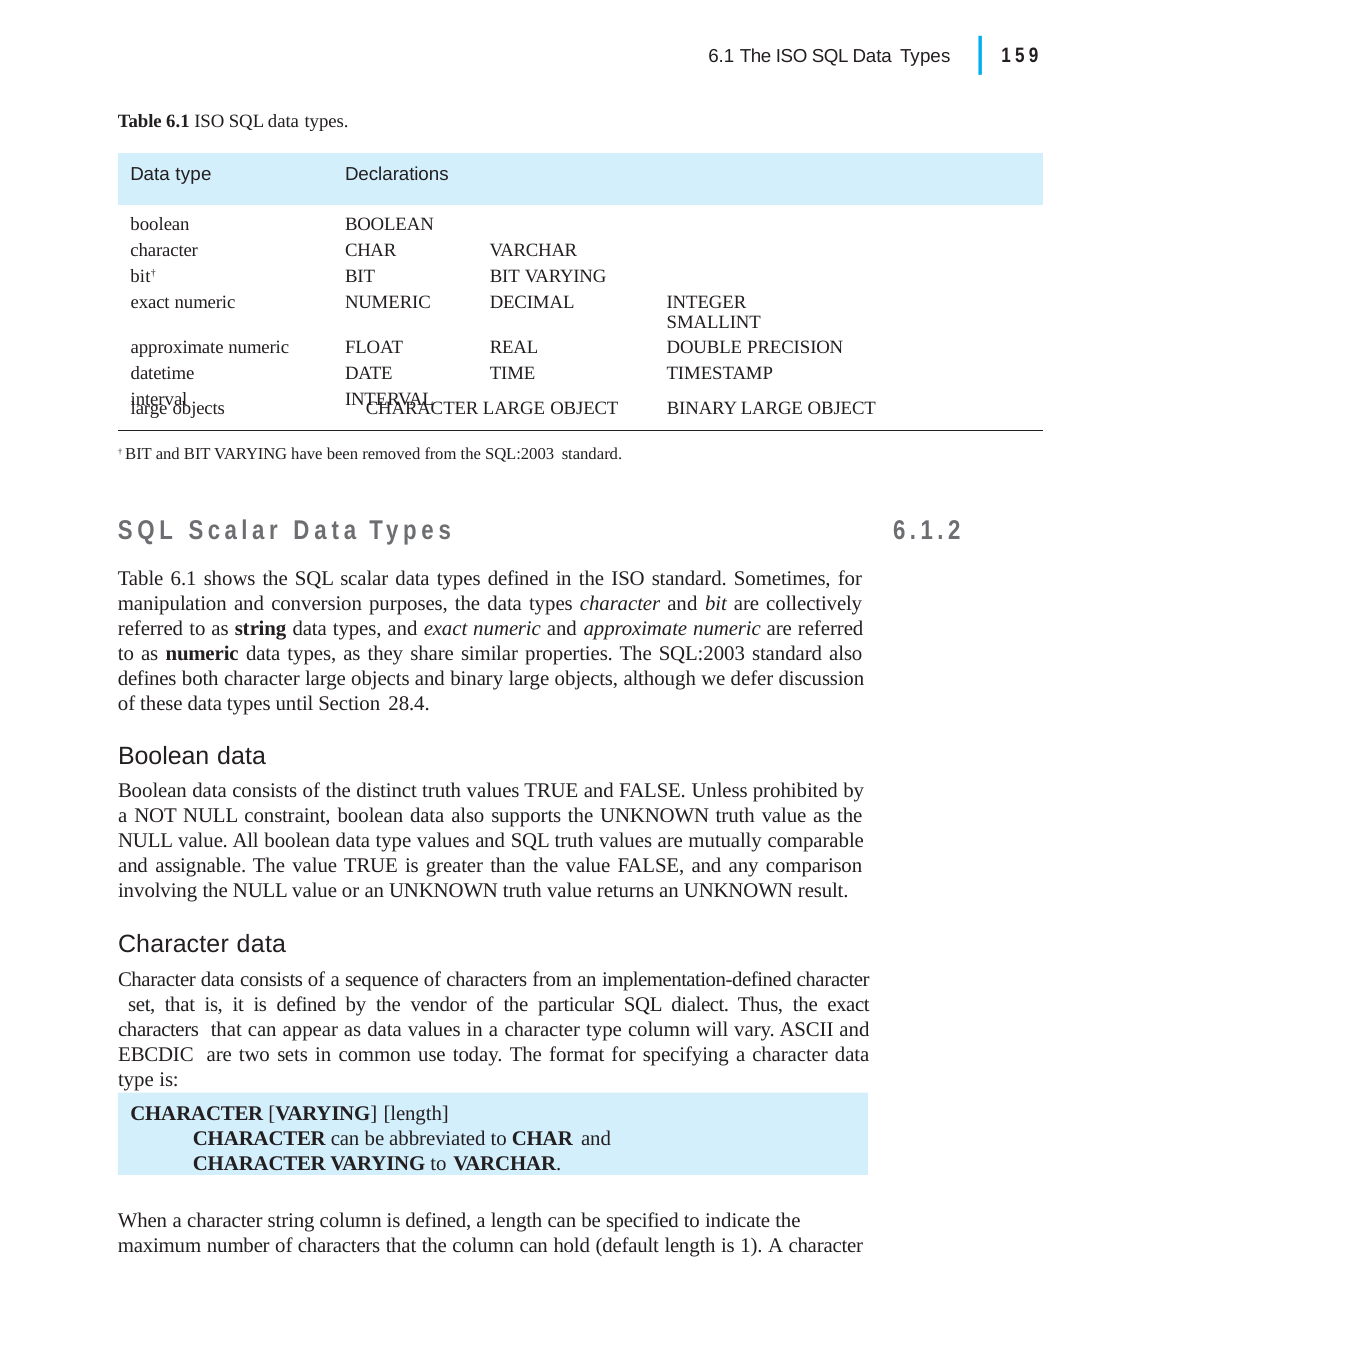

|
159
6.1 The ISO SQL Data Types
Table 6.1 ISO SQL data types.
| Data type | Declarations |  |  |
| --- | --- | --- | --- |
| boolean | BOOLEAN |  |  |
| character | CHAR | VARCHAR |  |
| bit† | BIT | BIT VARYING |  |
| exact numeric | NUMERIC | DECIMAL | INTEGER SMALLINT |
| approximate numeric | FLOAT | REAL | DOUBLE PRECISION |
| datetime | DATE | TIME | TIMESTAMP |
| interval | INTERVAL |  |  |
large objects	CHARACTER LARGE OBJECT

† BIT and BIT VARYING have been removed from the SQL:2003 standard.
BINARY LARGE OBJECT

SQL Scalar Data Types
Table 6.1 shows the SQL scalar data types defined in the ISO standard. Sometimes, for  manipulation and conversion purposes, the data types character and bit are collectively  referred to as string data types, and exact numeric and approximate numeric are referred  to as numeric data types, as they share similar properties. The SQL:2003 standard also  defines both character large objects and binary large objects, although we defer discussion  of these data types until Section 28.4.
6.1.2
Boolean data
Boolean data consists of the distinct truth values TRUE and FALSE. Unless prohibited by  a NOT NULL constraint, boolean data also supports the UNKNOWN truth value as the  NULL value. All boolean data type values and SQL truth values are mutually comparable  and assignable. The value TRUE is greater than the value FALSE, and any comparison  involving the NULL value or an UNKNOWN truth value returns an UNKNOWN result.

Character data
Character data consists of a sequence of characters from an implementation-defined character  set, that is, it is defined by the vendor of the particular SQL dialect. Thus, the exact characters  that can appear as data values in a character type column will vary. ASCII and EBCDIC  are two sets in common use today. The format for specifying a character data type is:
CHARACTER [VARYING] [length]
CHARACTER can be abbreviated to CHAR and
CHARACTER VARYING to VARCHAR.
When a character string column is defined, a length can be specified to indicate the  maximum number of characters that the column can hold (default length is 1). A character